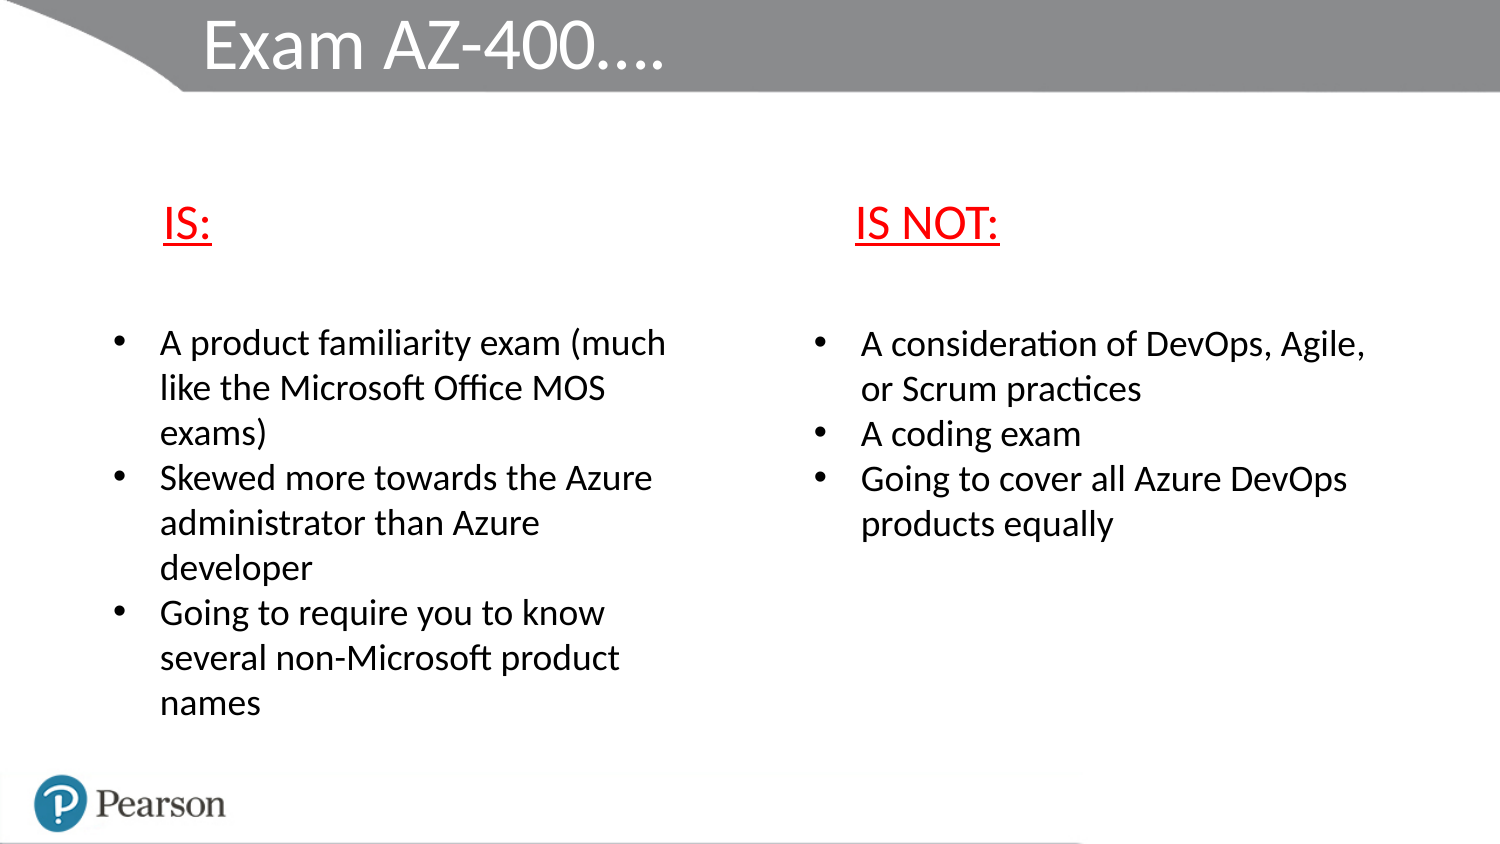

# Exam AZ-400….
IS:
IS NOT:
A product familiarity exam (much like the Microsoft Office MOS exams)
Skewed more towards the Azure administrator than Azure developer
Going to require you to know several non-Microsoft product names

A consideration of DevOps, Agile, or Scrum practices
A coding exam
Going to cover all Azure DevOps products equally